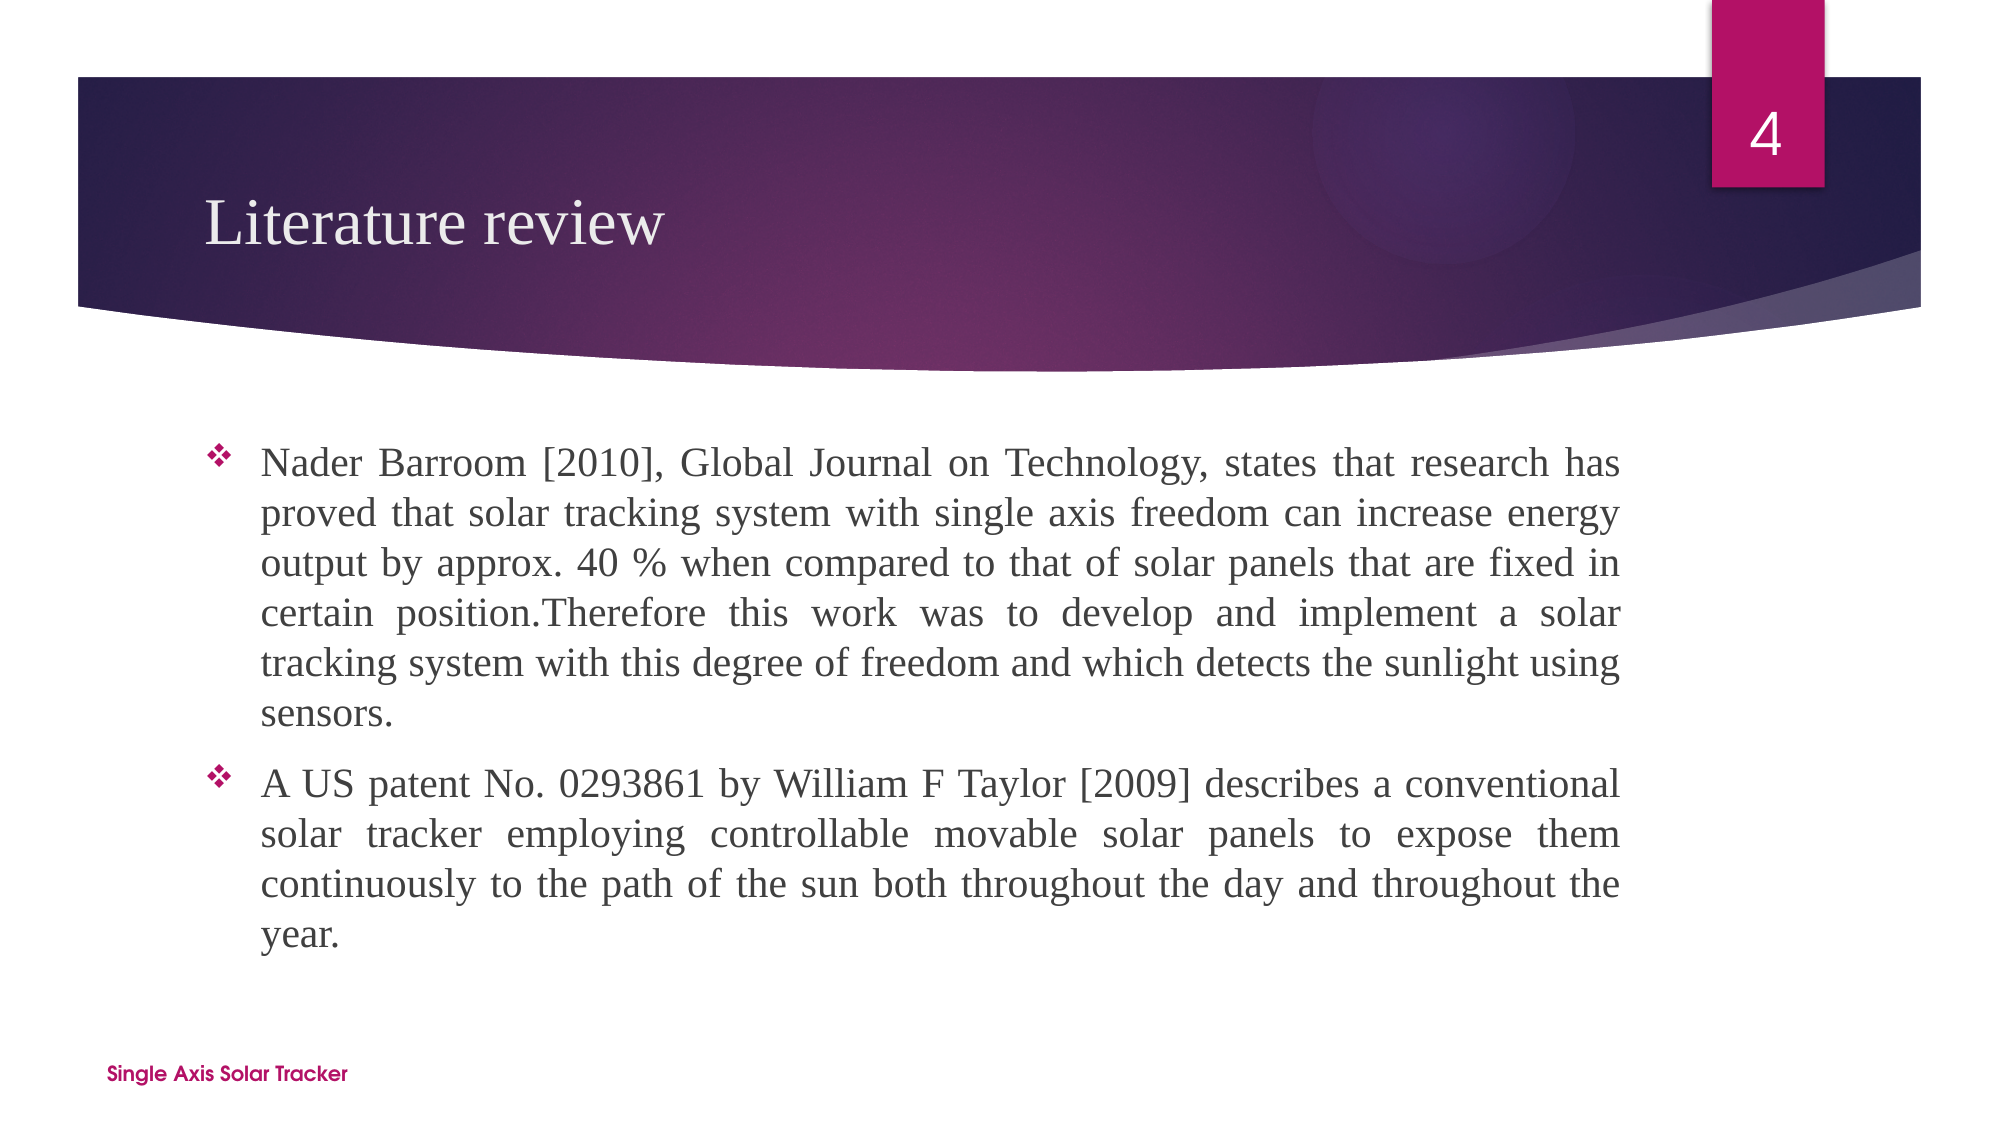

4
# Literature review
Nader Barroom [2010], Global Journal on Technology, states that research has proved that solar tracking system with single axis freedom can increase energy output by approx. 40 % when compared to that of solar panels that are fixed in certain position.Therefore this work was to develop and implement a solar tracking system with this degree of freedom and which detects the sunlight using sensors.
A US patent No. 0293861 by William F Taylor [2009] describes a conventional solar tracker employing controllable movable solar panels to expose them continuously to the path of the sun both throughout the day and throughout the year.
Single Axis Solar Tracker